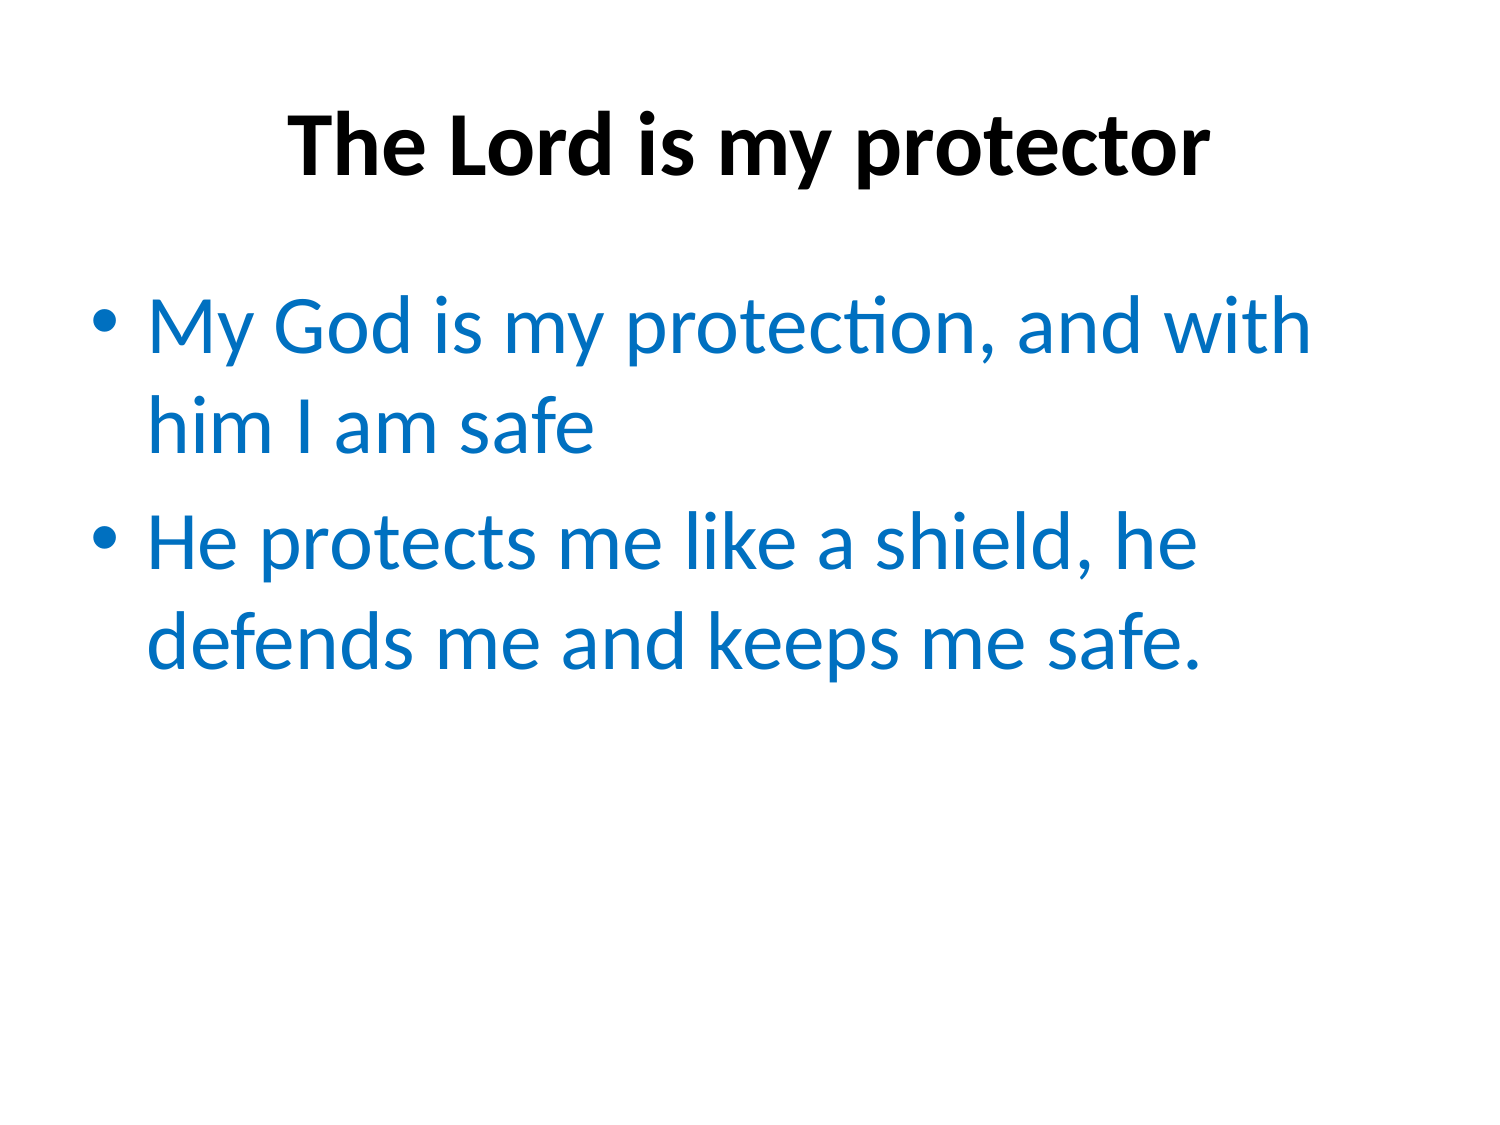

# The Lord is my protector
My God is my protection, and with him I am safe
He protects me like a shield, he defends me and keeps me safe.